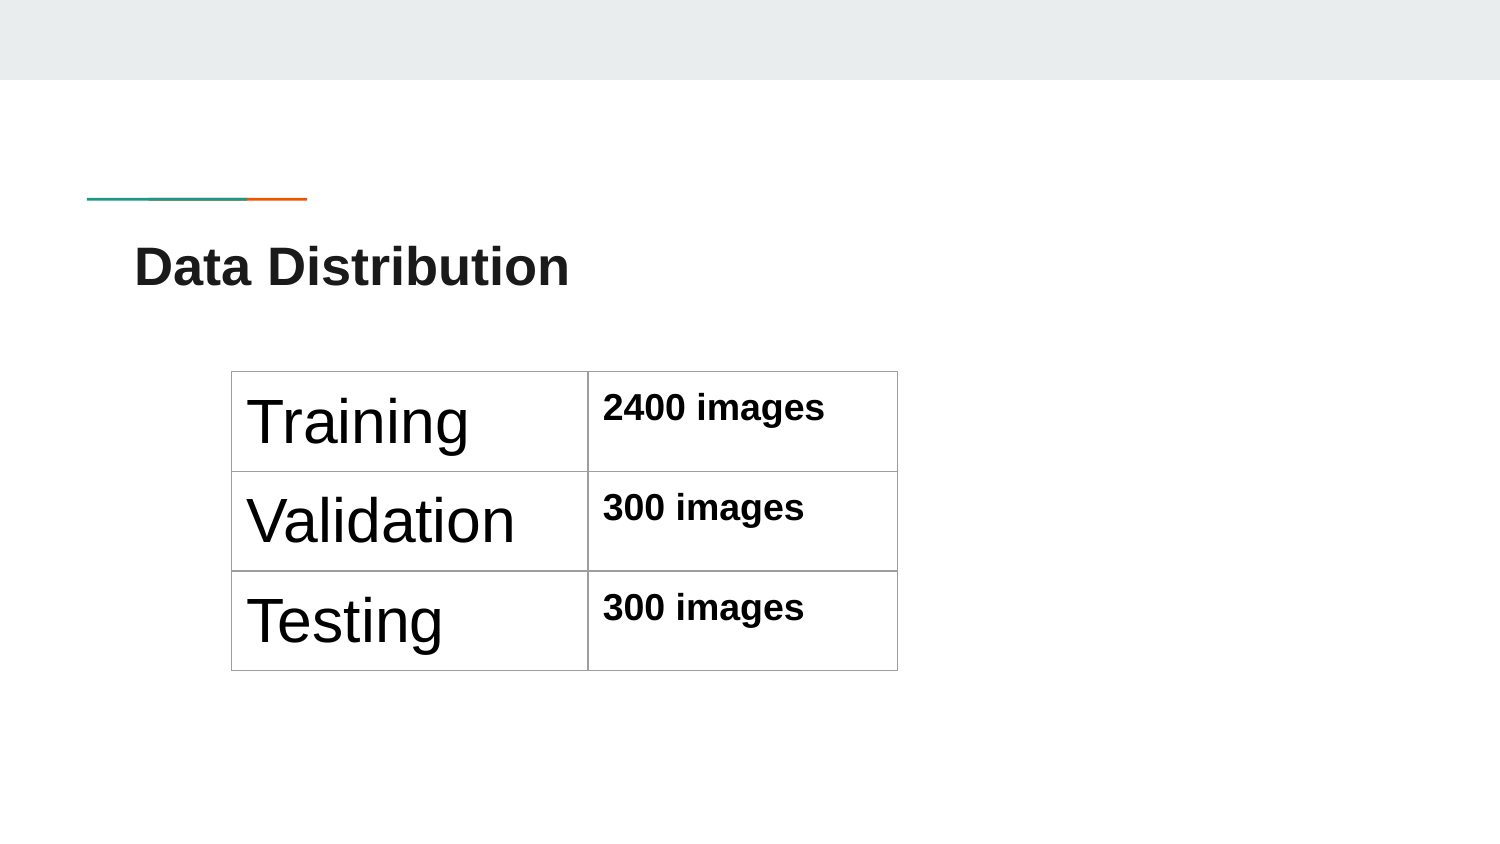

# Data Distribution
| Training | 2400 images |
| --- | --- |
| Validation | 300 images |
| Testing | 300 images |